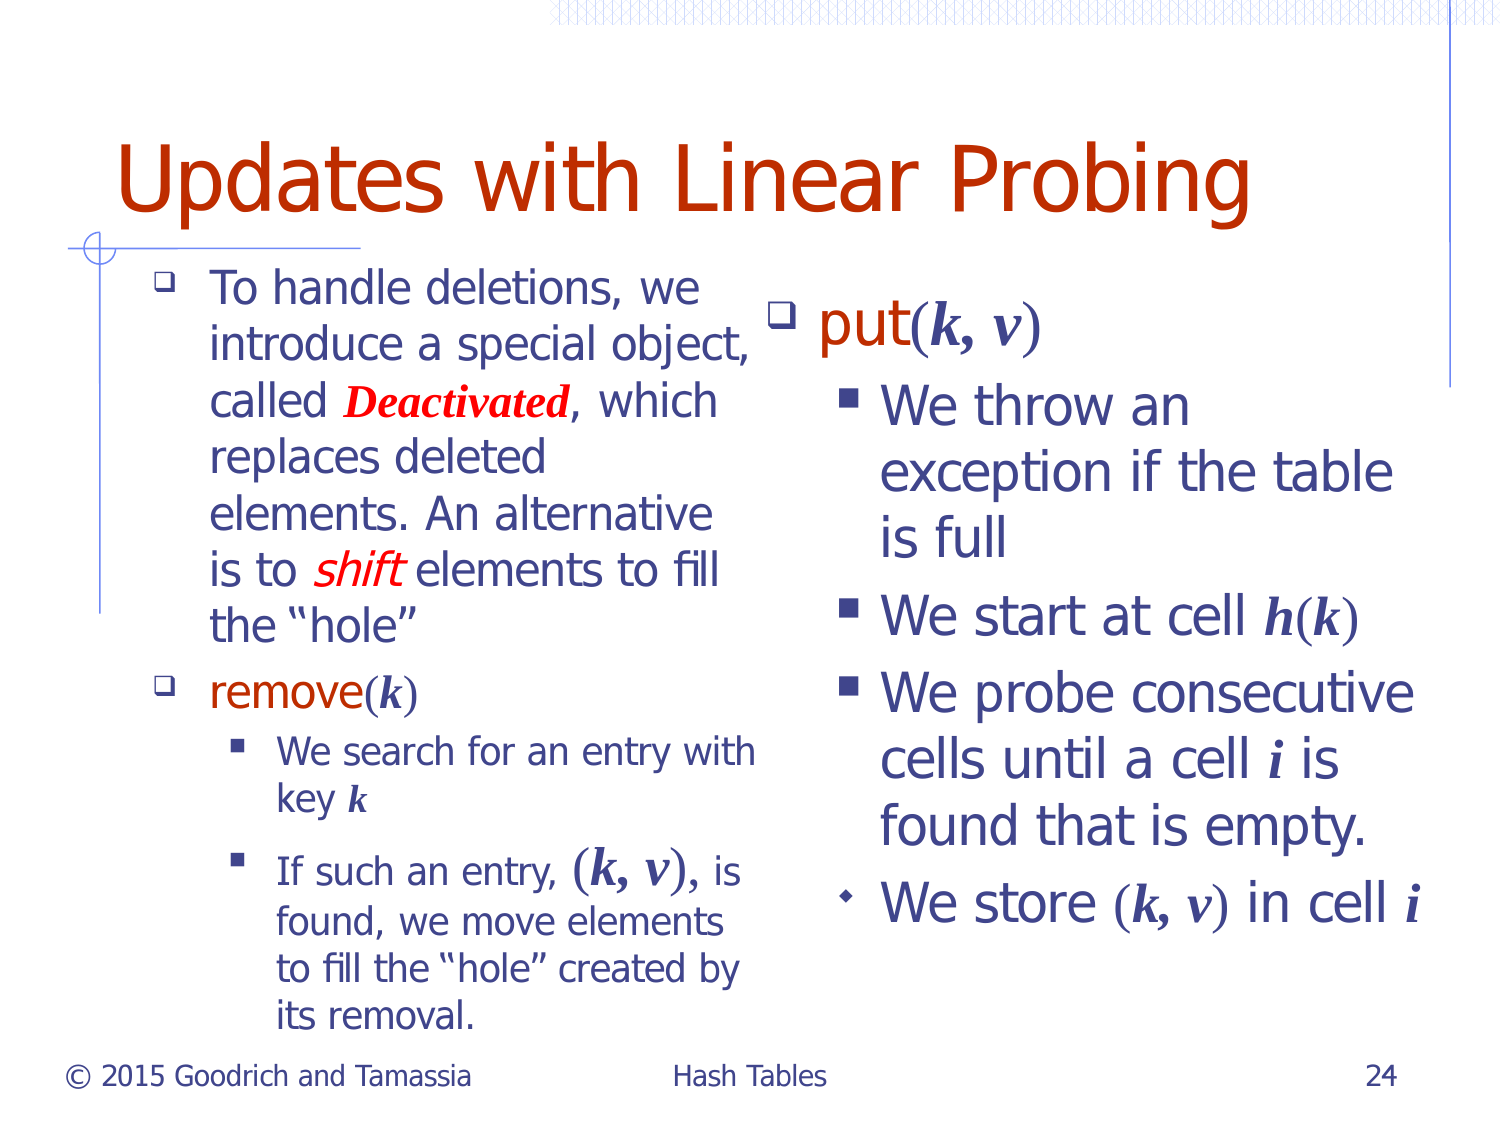

# Updates with Linear Probing
To handle deletions, we introduce a special object, called Deactivated, which replaces deleted elements. An alternative is to shift elements to fill the “hole”
remove(k)
We search for an entry with key k
If such an entry, (k, v), is found, we move elements to fill the “hole” created by its removal.
put(k, v)
We throw an exception if the table is full
We start at cell h(k)
We probe consecutive cells until a cell i is found that is empty.
We store (k, v) in cell i
© 2015 Goodrich and Tamassia
Hash Tables
24